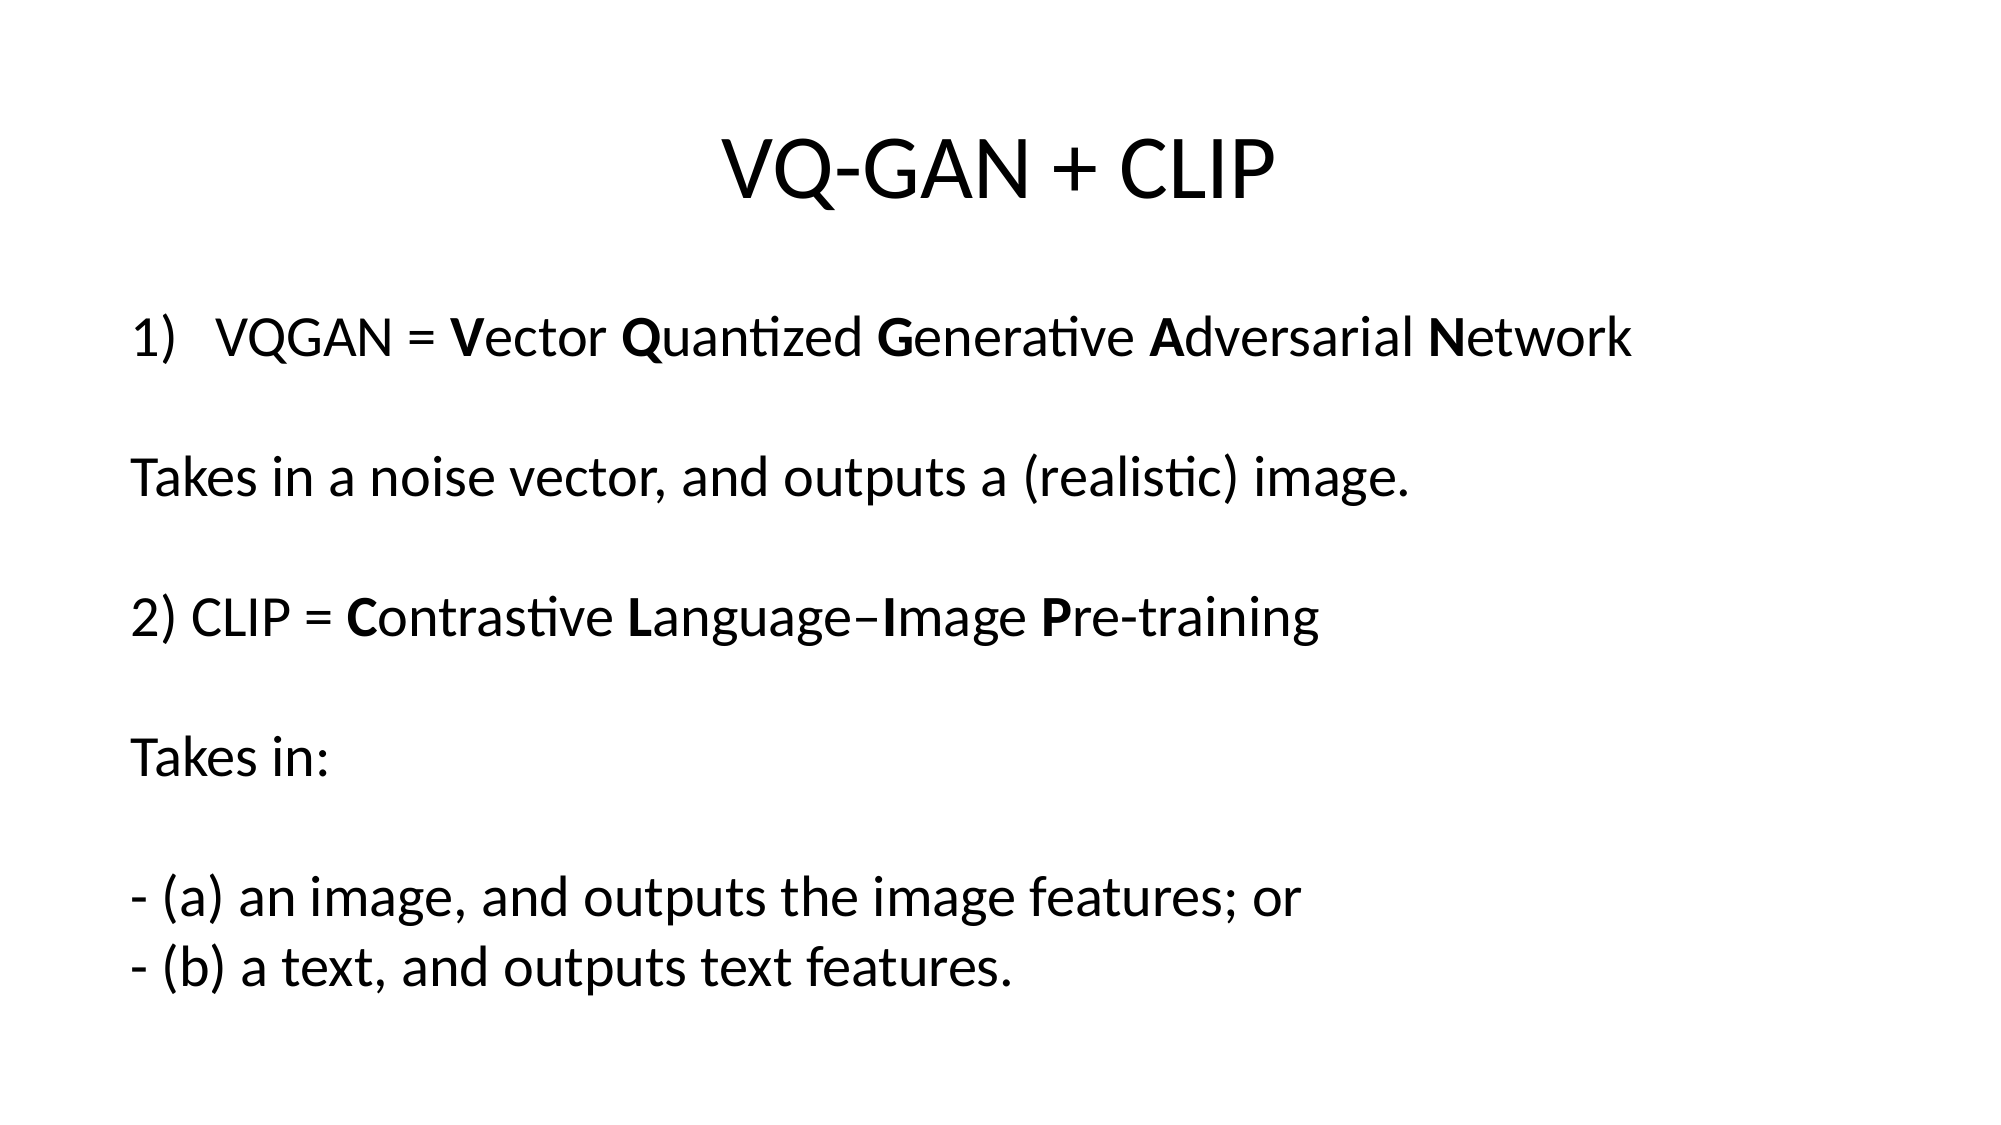

# VQ-GAN + CLIP
VQGAN = Vector Quantized Generative Adversarial Network

Takes in a noise vector, and outputs a (realistic) image.

2) CLIP = Contrastive Language–Image Pre-training

Takes in:
- (a) an image, and outputs the image features; or 
- (b) a text, and outputs text features.